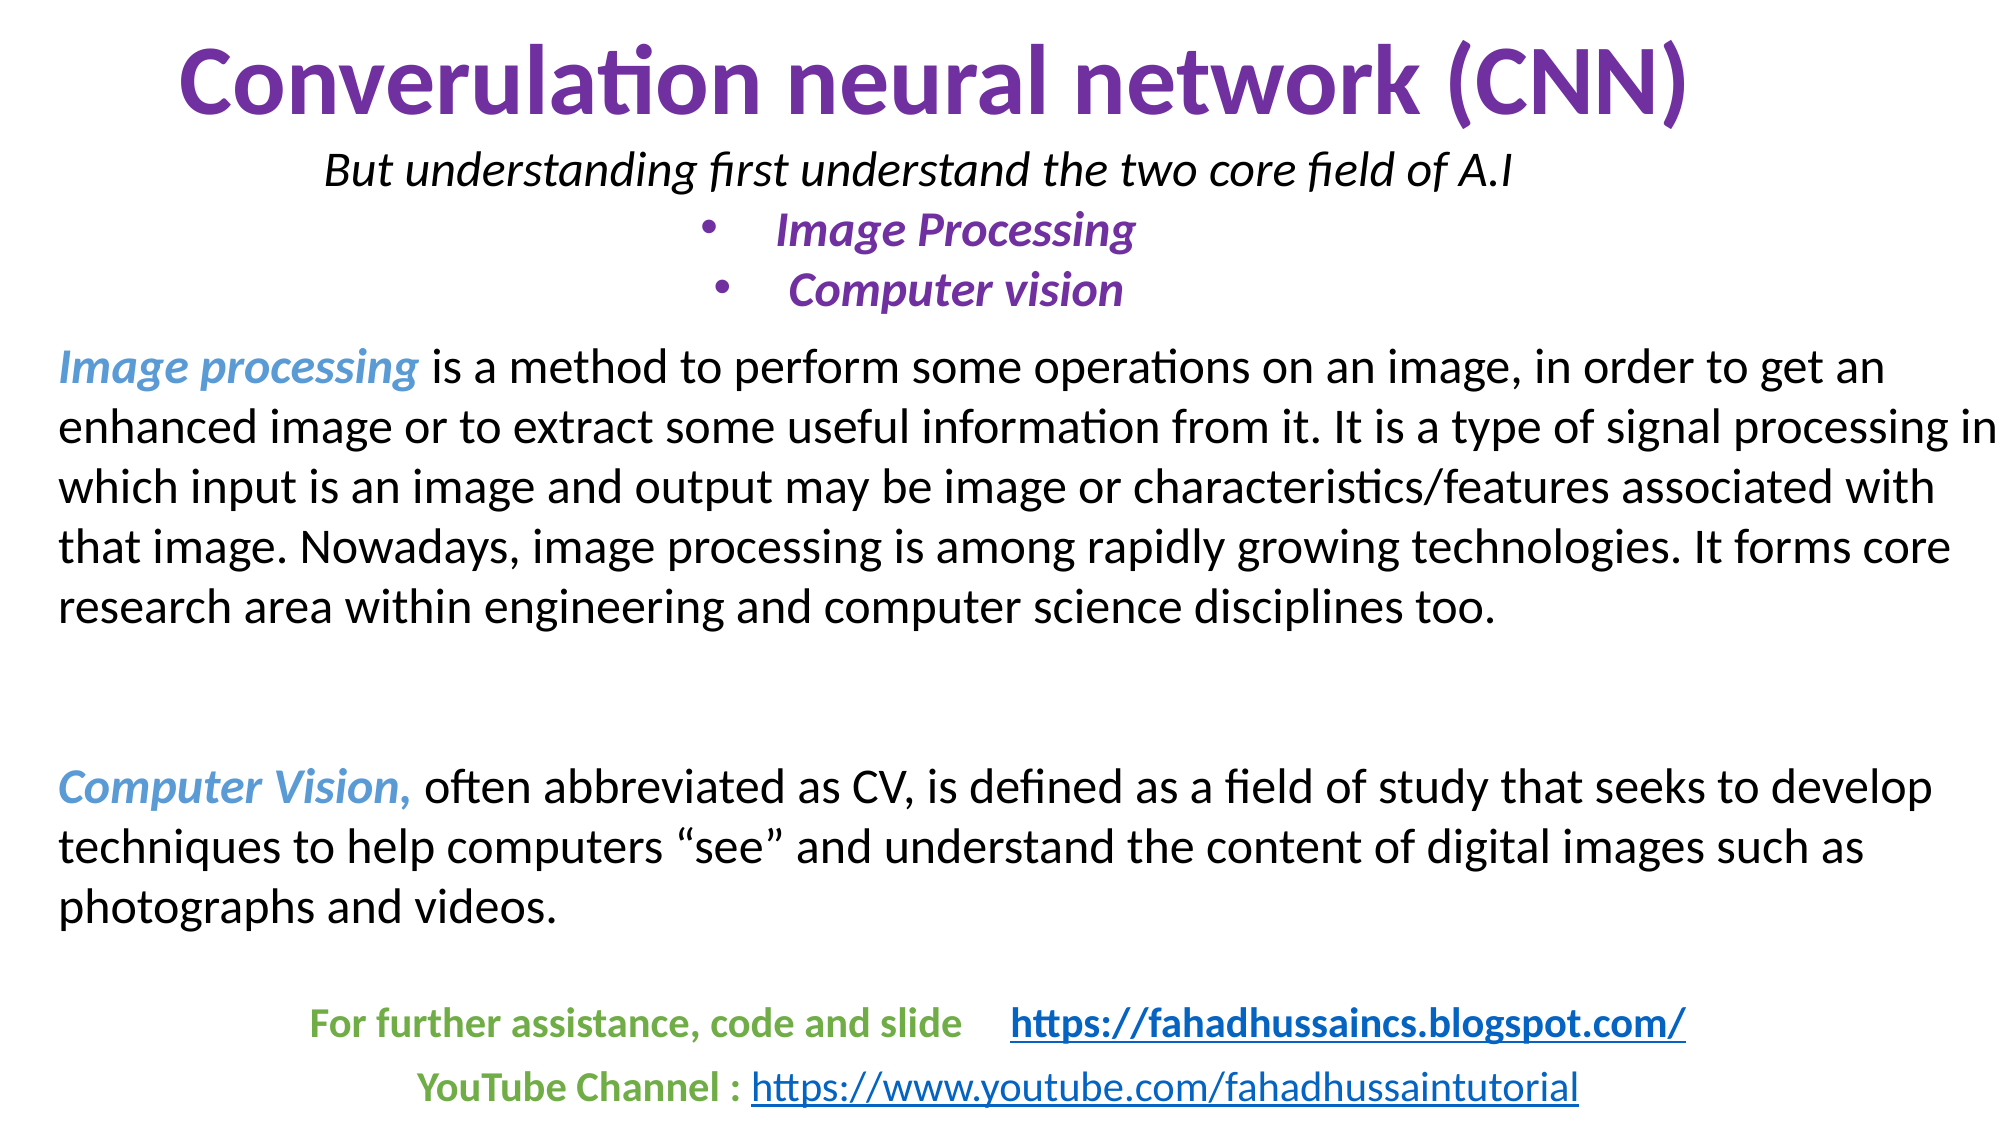

Converulation neural network (CNN)
But understanding first understand the two core field of A.I
Image Processing
Computer vision
Image processing is a method to perform some operations on an image, in order to get an enhanced image or to extract some useful information from it. It is a type of signal processing in which input is an image and output may be image or characteristics/features associated with that image. Nowadays, image processing is among rapidly growing technologies. It forms core research area within engineering and computer science disciplines too.

Computer Vision, often abbreviated as CV, is defined as a field of study that seeks to develop techniques to help computers “see” and understand the content of digital images such as photographs and videos.

For further assistance, code and slide     https://fahadhussaincs.blogspot.com/
YouTube Channel : https://www.youtube.com/fahadhussaintutorial